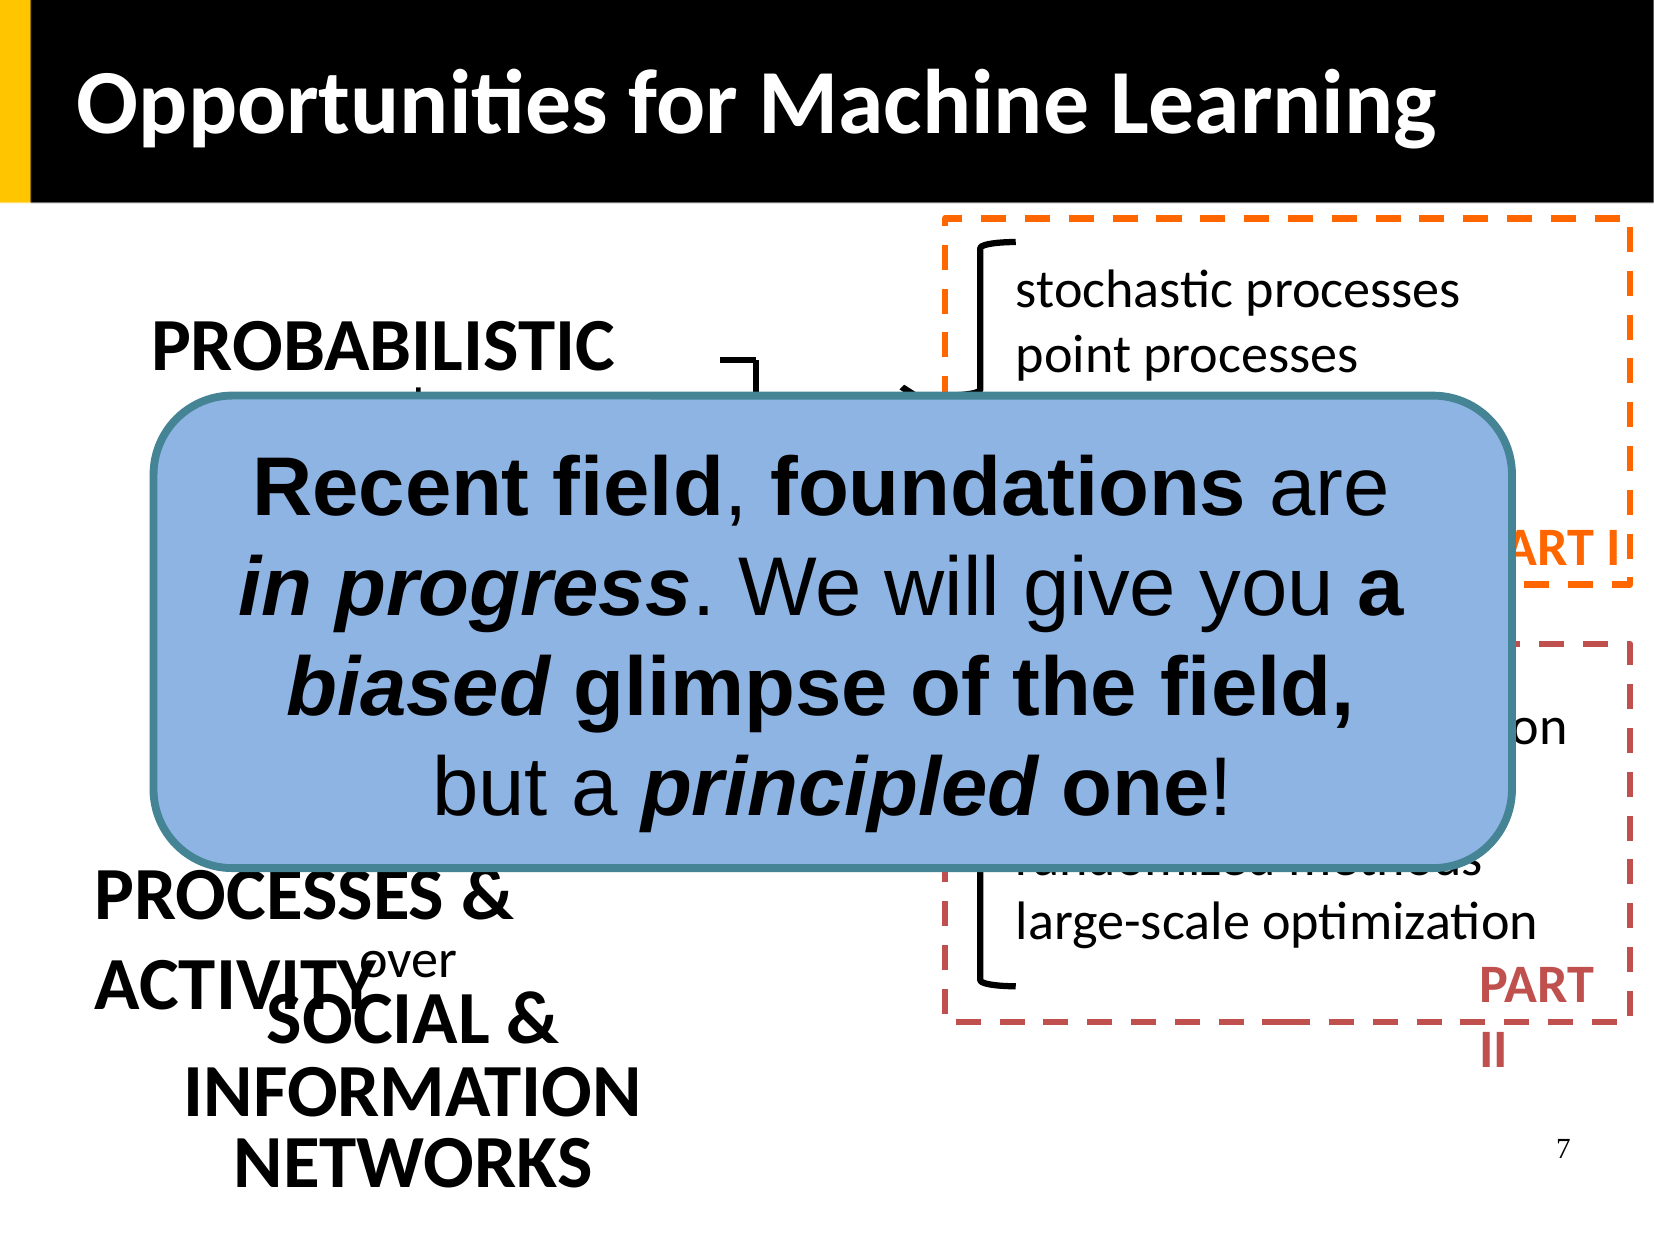

Opportunities for Machine Learning

stochastic processes
point processes
event-history analysis
high-dimensional stats
Probabilistic Models
and
Recent field, foundations are
in progress. We will give you a
biased glimpse of the field,
but a principled one!
Learning Methods
to
Part I

understand

predict

submodular optimization
convex programming
randomized methods
large-scale optimization
control
Processes & Activity
over
Part II
Social & Information Networks
7